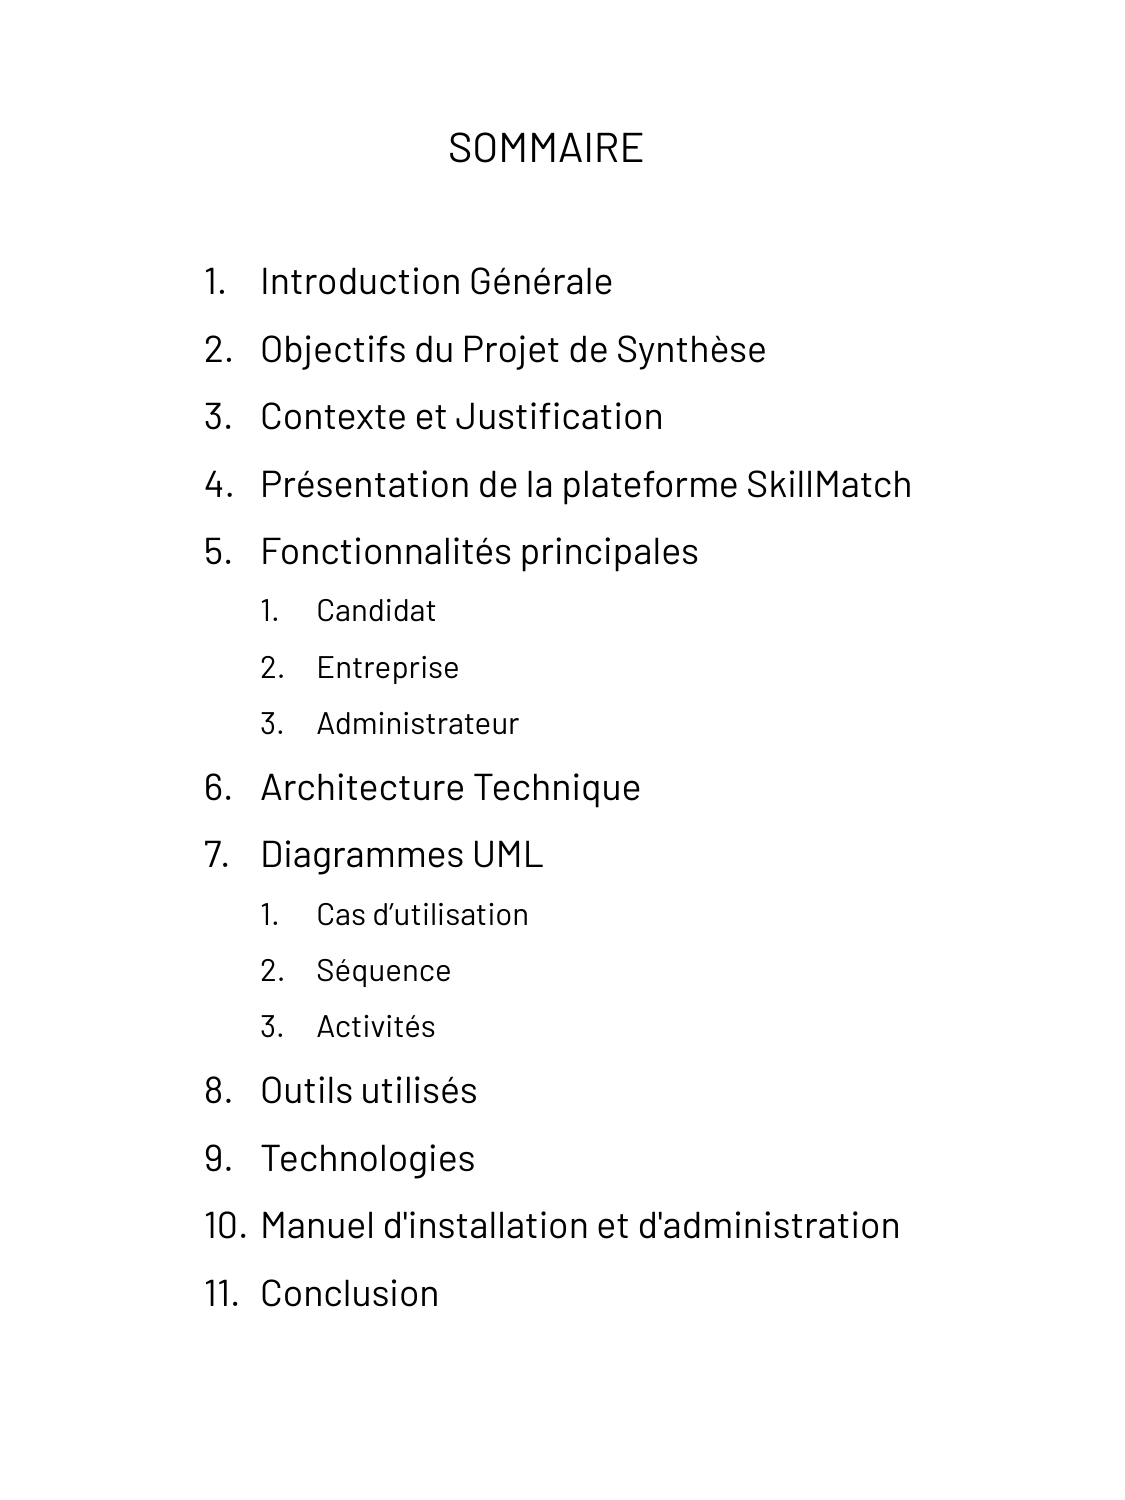

# SOMMAIRE
Introduction Générale
Objectifs du Projet de Synthèse
Contexte et Justification
Présentation de la plateforme SkillMatch
Fonctionnalités principales
Candidat
Entreprise
Administrateur
Architecture Technique
Diagrammes UML
Cas d’utilisation
Séquence
Activités
Outils utilisés
Technologies
Manuel d'installation et d'administration
Conclusion